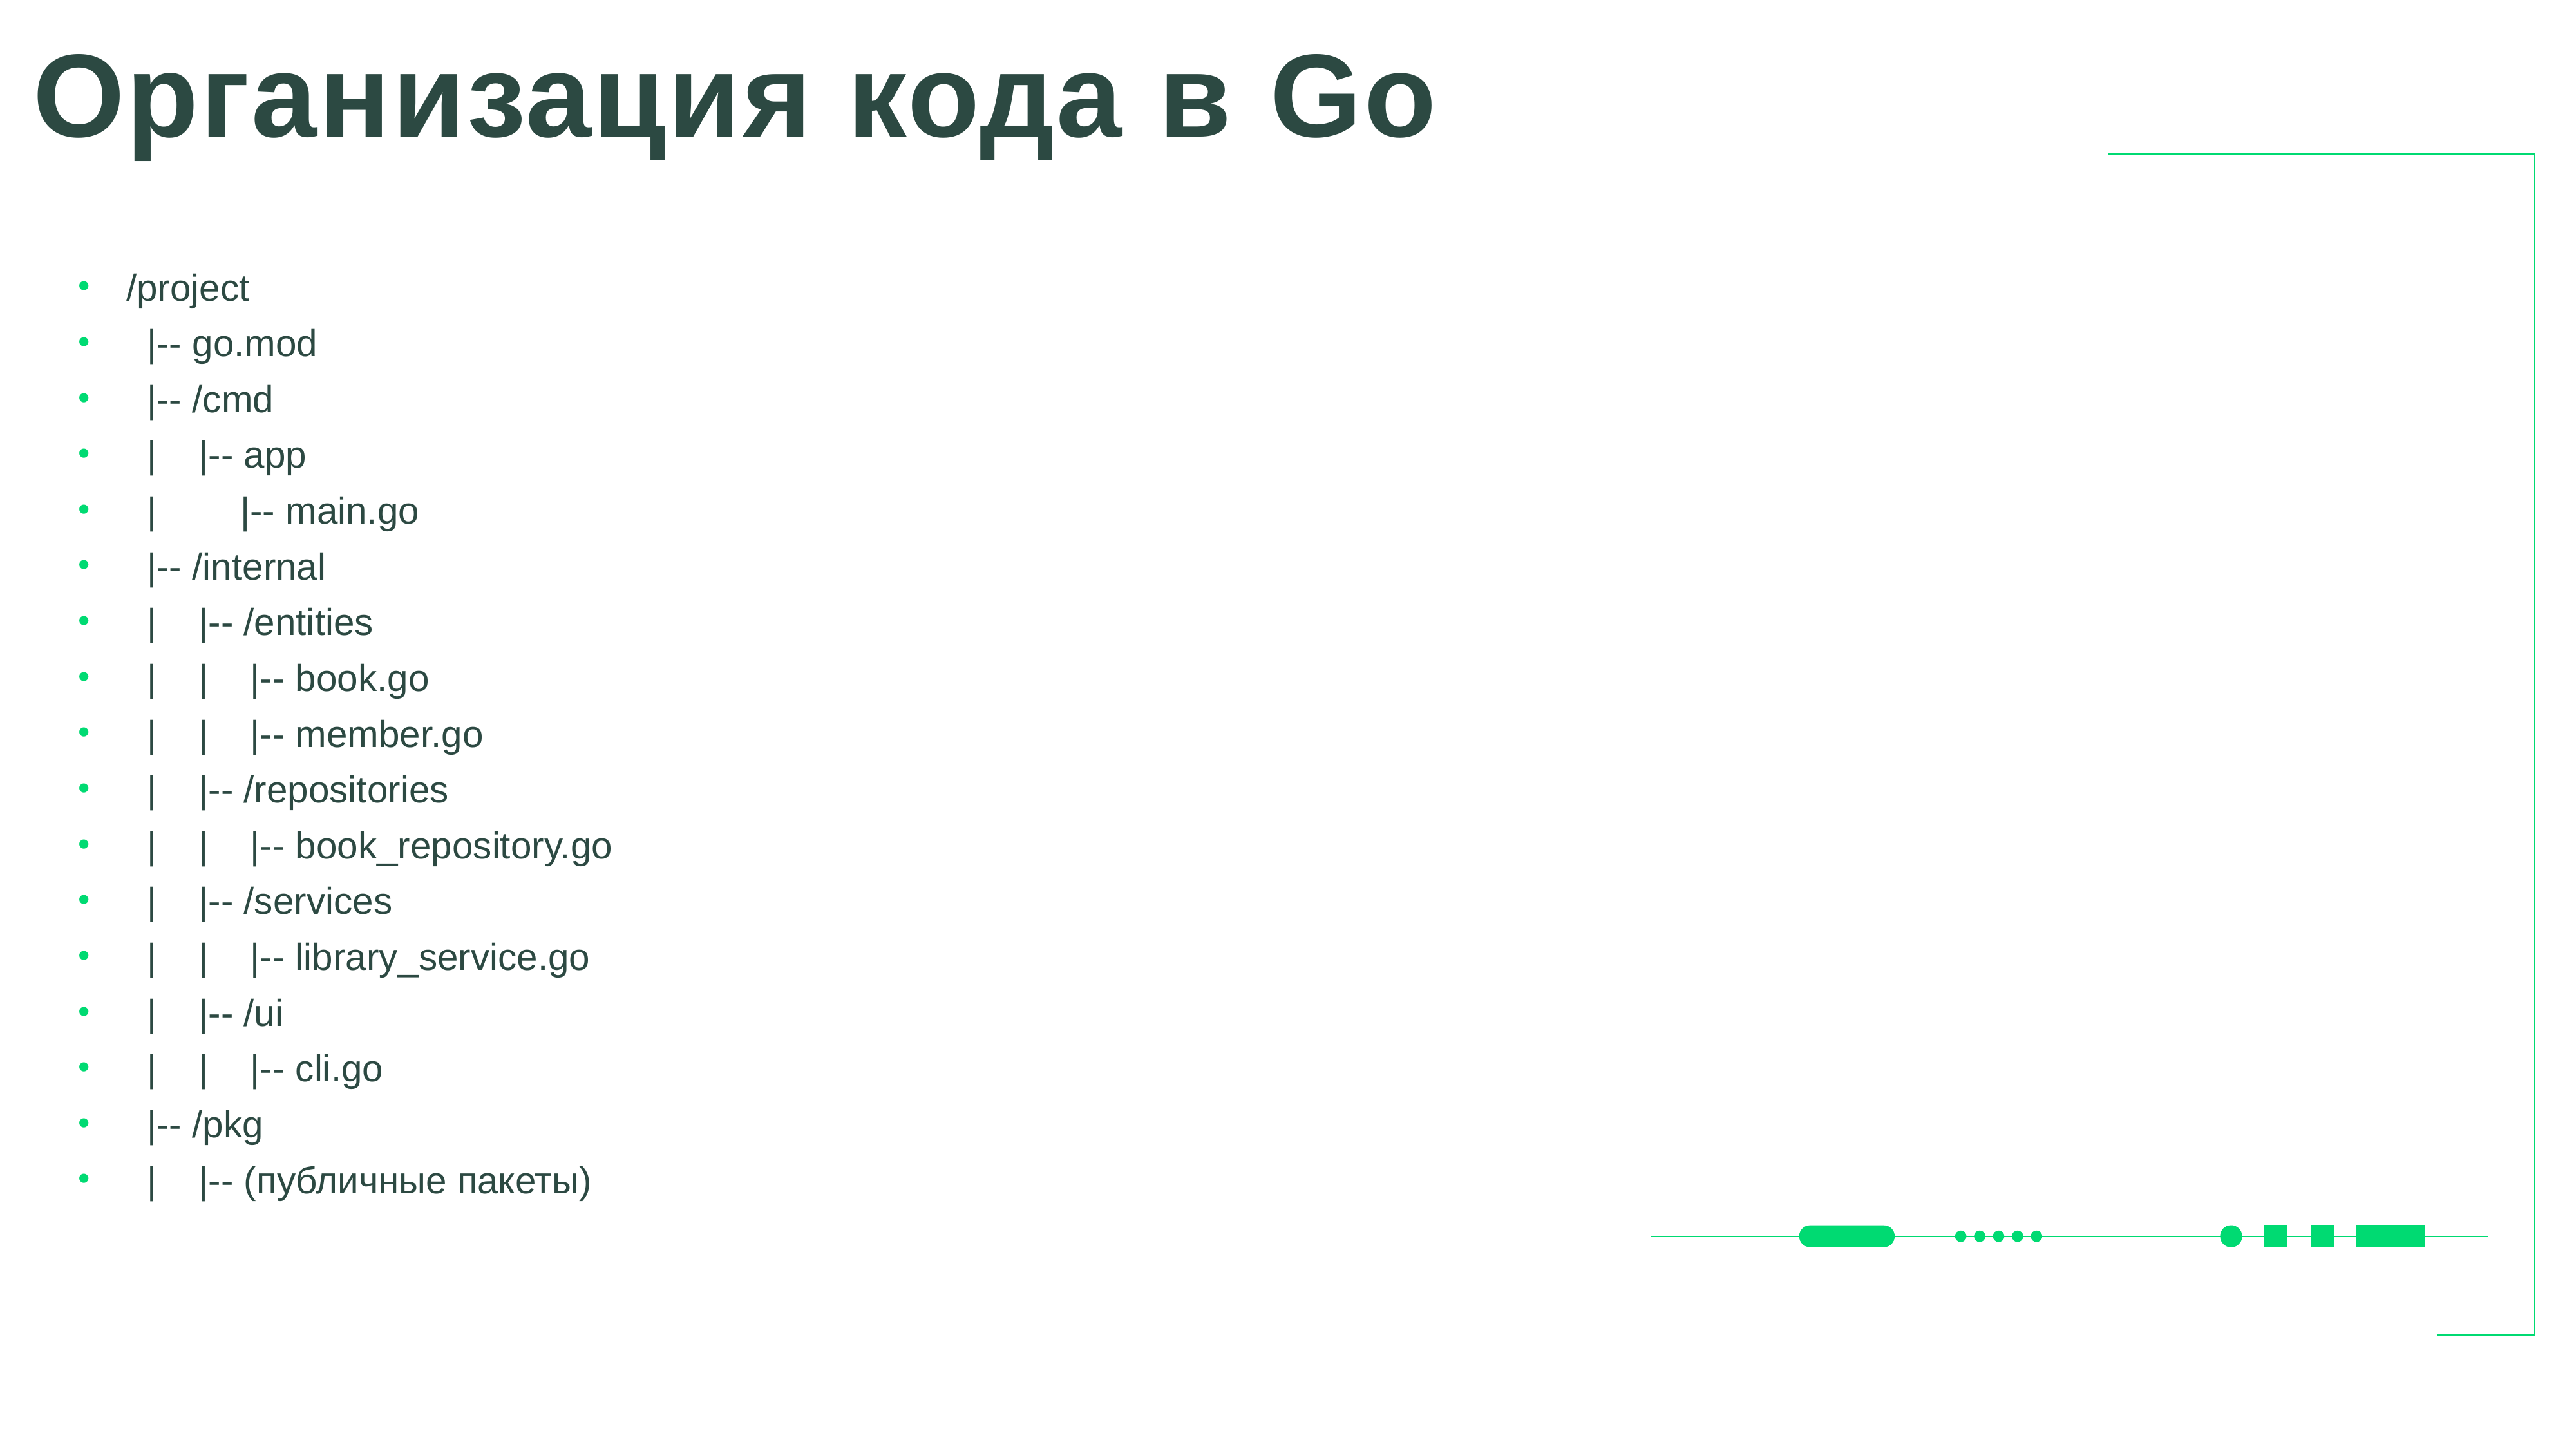

# Организация кода в Go

/project
  |-- go.mod
  |-- /cmd
  |    |-- app
  |        |-- main.go
  |-- /internal
  |    |-- /entities
  |    |    |-- book.go
  |    |    |-- member.go
  |    |-- /repositories
  |    |    |-- book_repository.go
  |    |-- /services
  |    |    |-- library_service.go
  |    |-- /ui
  |    |    |-- cli.go
  |-- /pkg
  |    |-- (публичные пакеты)